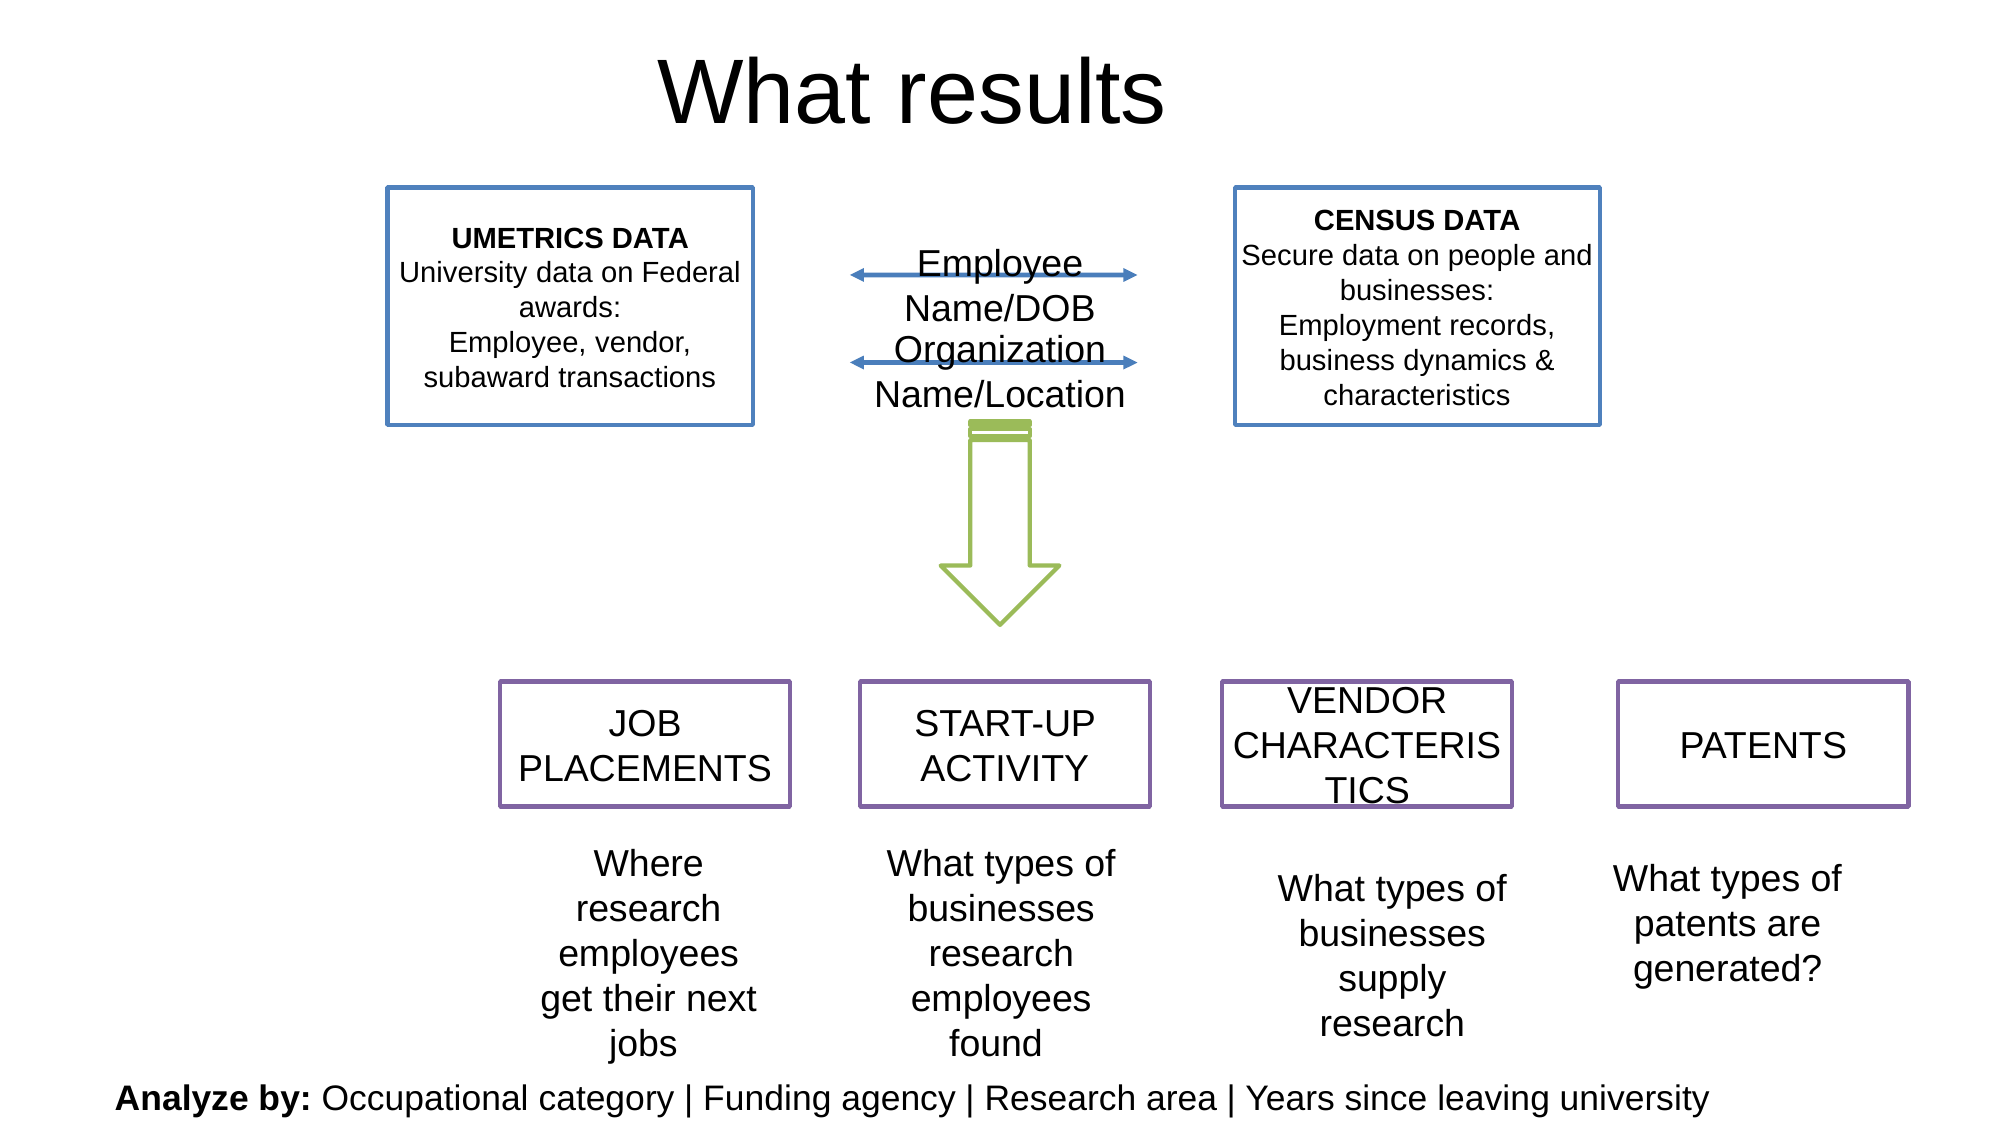

What results

UMETRICS DATA
University data on Federal awards:
Employee, vendor, subaward transactions

CENSUS DATA
Secure data on people and businesses:
Employment records, business dynamics & characteristics
Employee Name/DOB

Organization Name/Location

VENDOR CHARACTERISTICS

JOB PLACEMENTS

START-UP ACTIVITY

PATENTS
Where research employees get their next jobs
What types of businesses research employees found
What types of patents are generated?
What types of businesses supply research
Analyze by: Occupational category | Funding agency | Research area | Years since leaving university